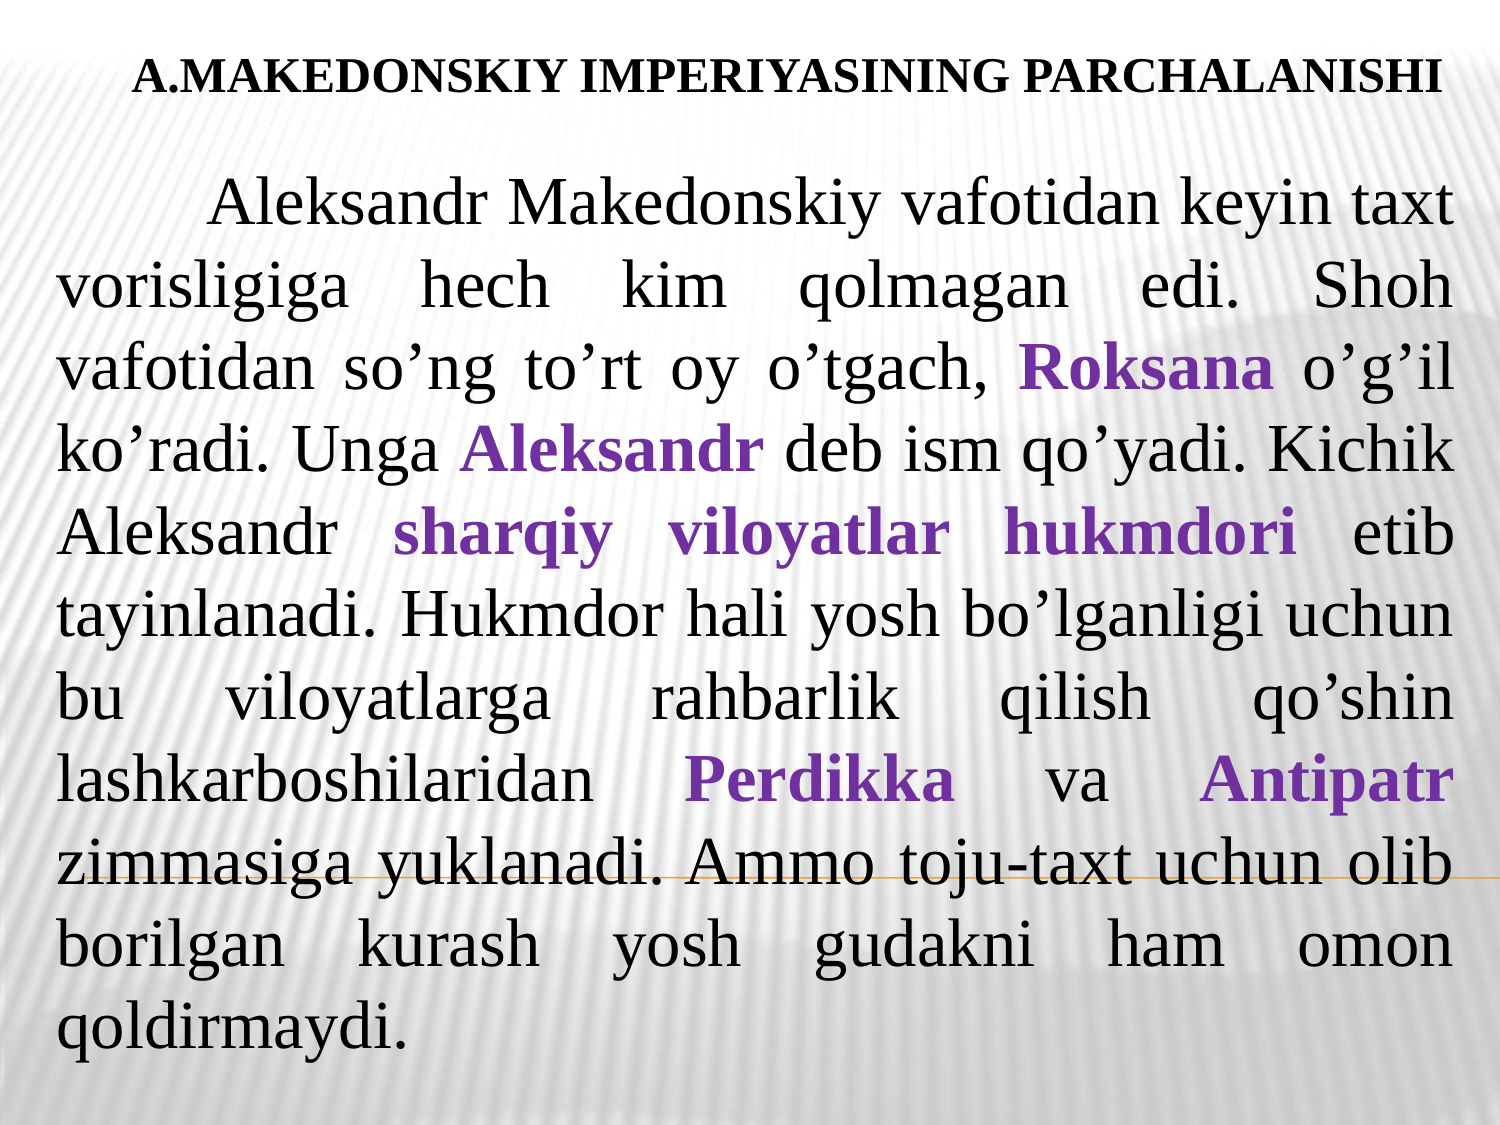

# A.Makedonskiy imperiyasining parchalanishi
	Aleksandr Makedonskiy vafotidan keyin taxt vorisligiga hech kim qolmagan edi. Shoh vafotidan so’ng to’rt oy o’tgach, Roksana o’g’il ko’radi. Unga Aleksandr deb ism qo’yadi. Kichik Aleksandr sharqiy viloyatlar hukmdori etib tayinlanadi. Hukmdor hali yosh bo’lganligi uchun bu viloyatlarga rahbarlik qilish qo’shin lashkarboshilaridan Perdikka va Antipatr zimmasiga yuklanadi. Ammo toju-taxt uchun olib borilgan kurash yosh gudakni ham omon qoldirmaydi.